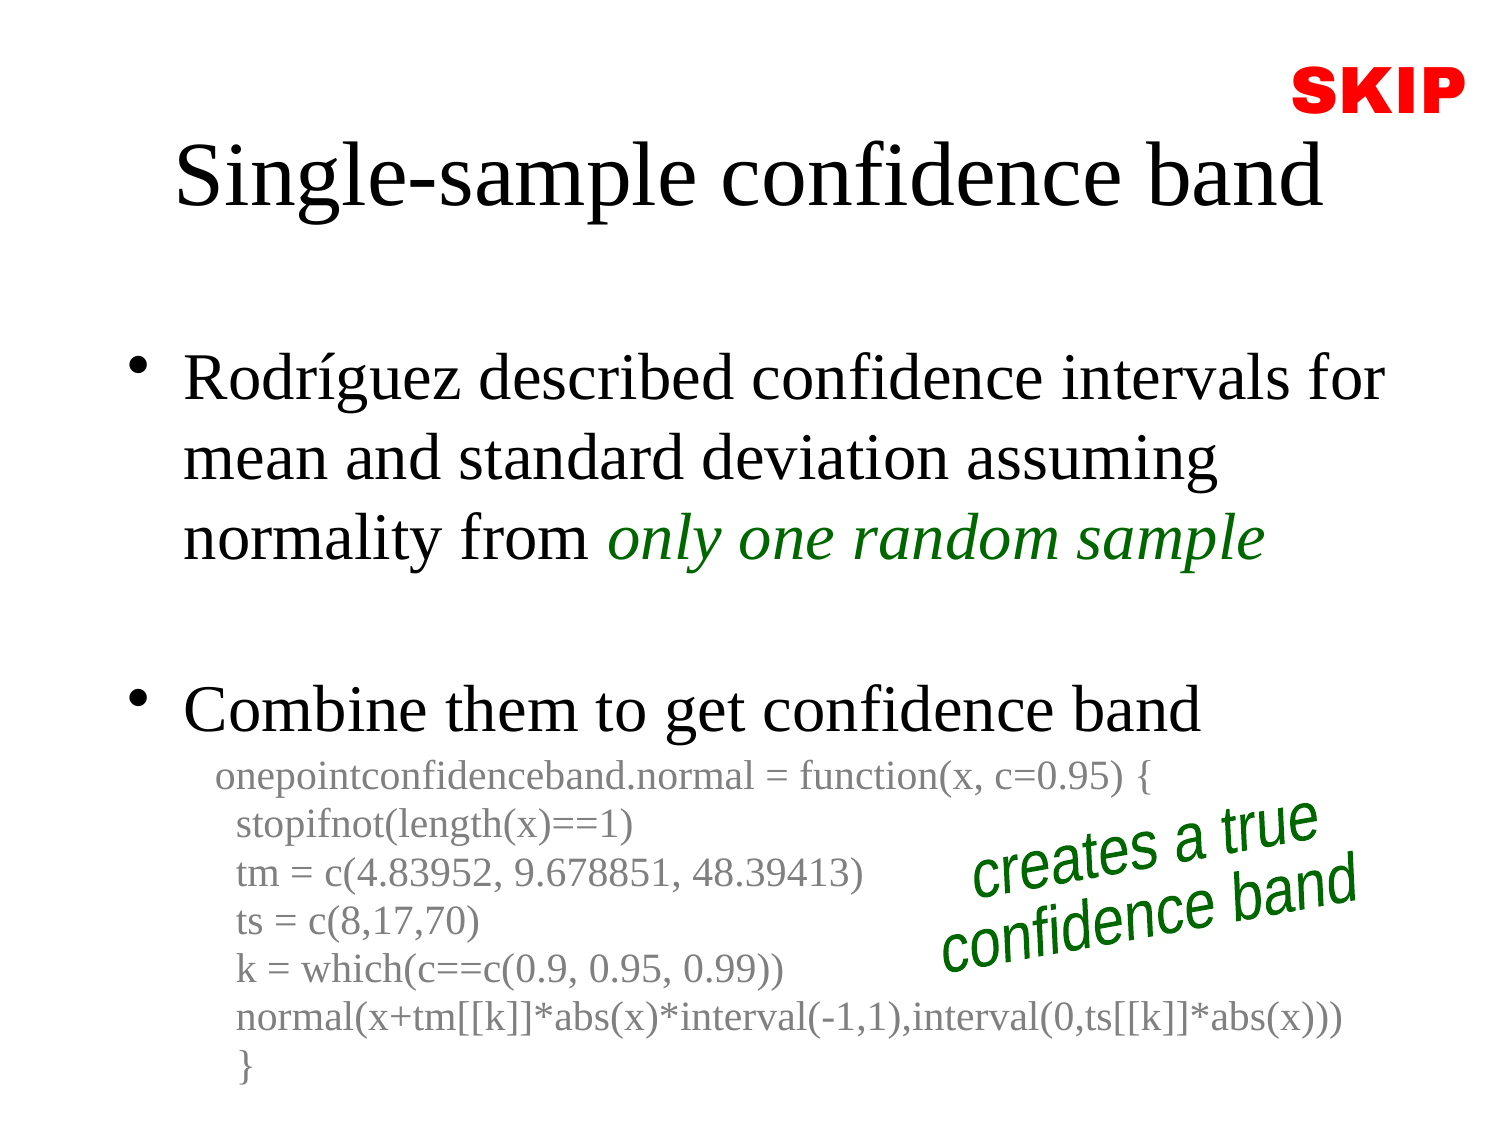

SKIP
# Single-sample confidence band
Rodríguez described confidence intervals for mean and standard deviation assuming normality from only one random sample

Combine them to get confidence band

onepointconfidenceband.normal = function(x, c=0.95) {
  stopifnot(length(x)==1)
  tm = c(4.83952, 9.678851, 48.39413)
  ts = c(8,17,70)
  k = which(c==c(0.9, 0.95, 0.99))
  normal(x+tm[[k]]*abs(x)*interval(-1,1),interval(0,ts[[k]]*abs(x)))
  }

datum = 500
onepointconfidenceband.normal(datum, 0.9)
creates a true
confidence band